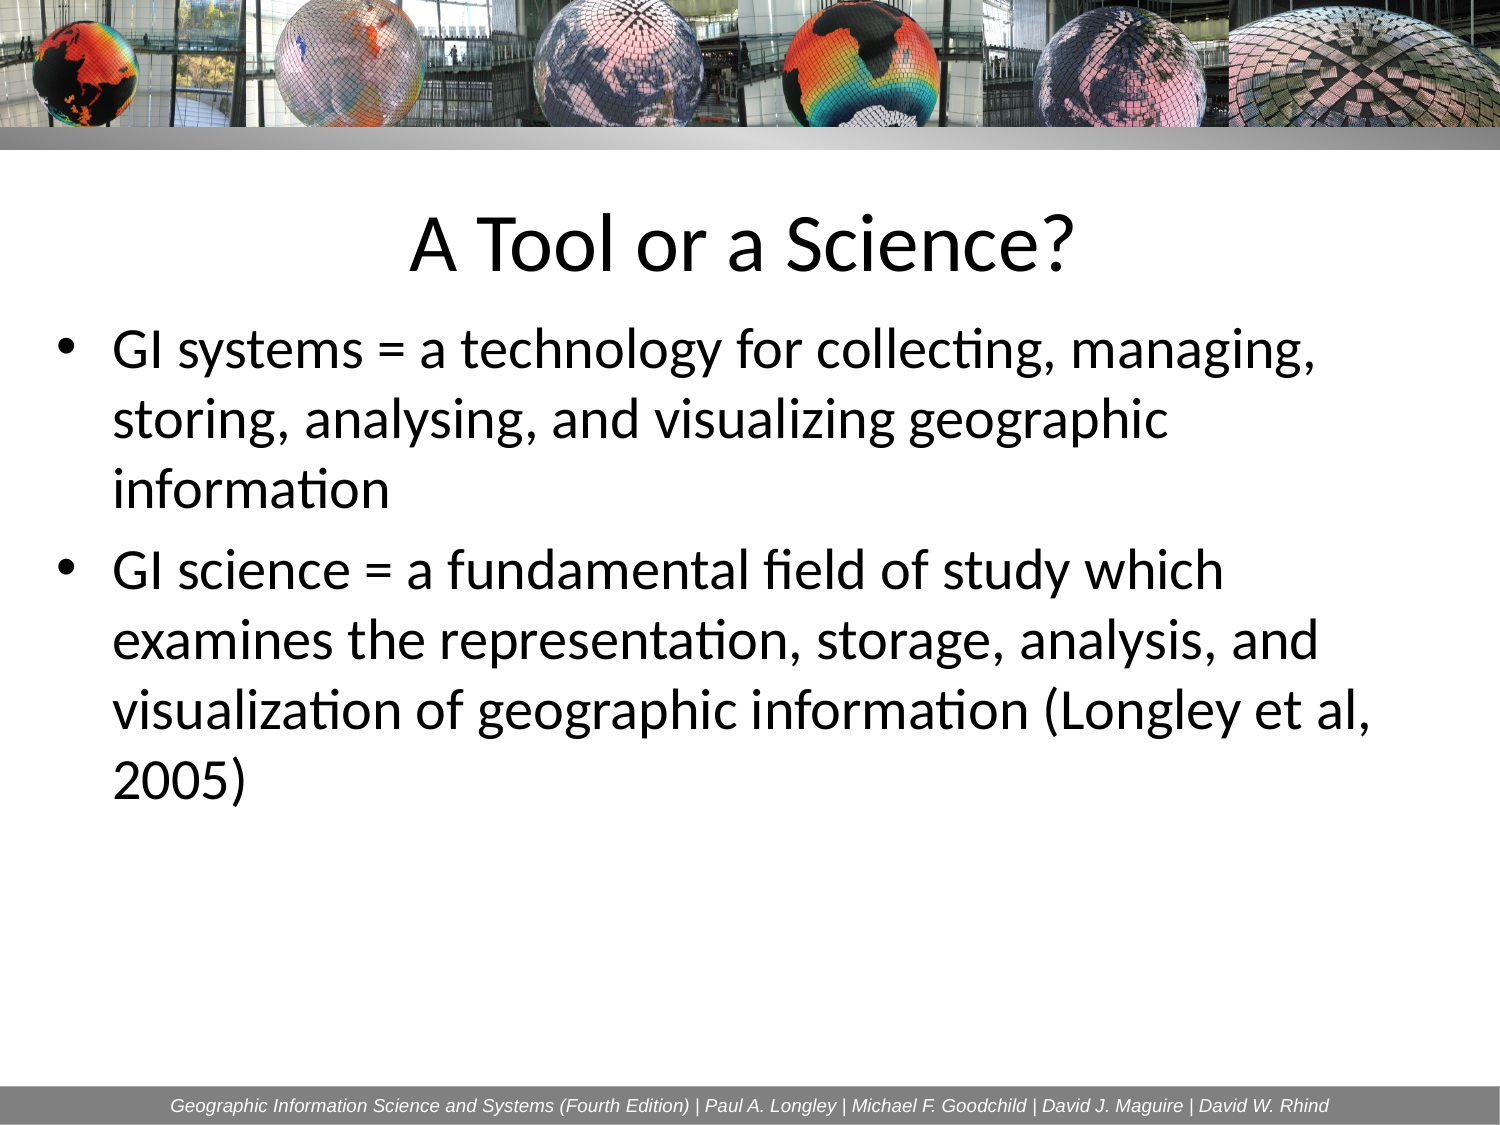

# A Tool or a Science?
GI systems = a technology for collecting, managing, storing, analysing, and visualizing geographic information
GI science = a fundamental field of study which examines the representation, storage, analysis, and visualization of geographic information (Longley et al, 2005)